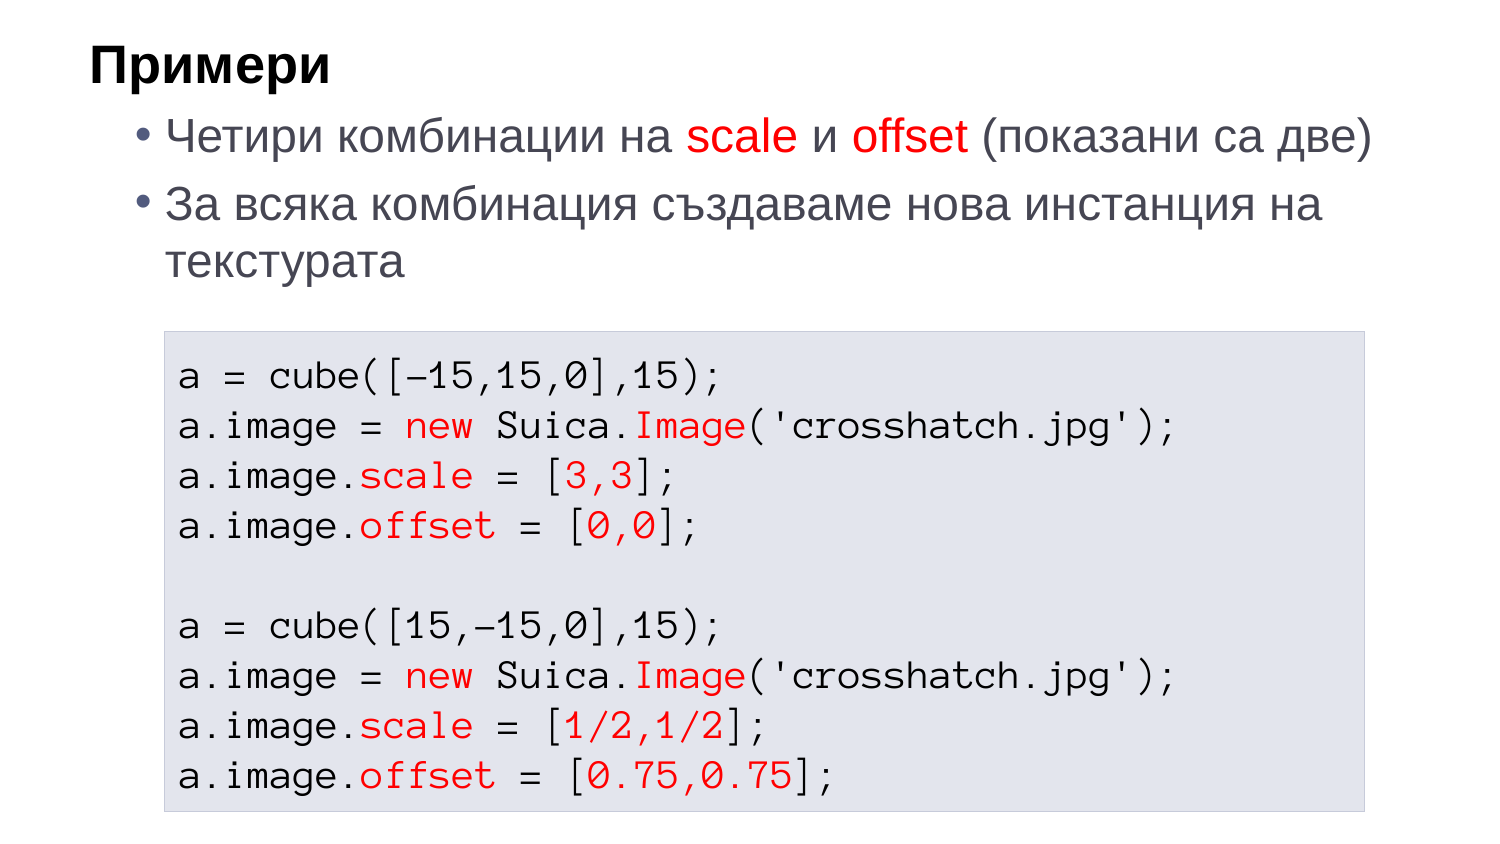

Примери
Четири комбинации на scale и offset (показани са две)
За всяка комбинация създаваме нова инстанция на текстурата
a = cube([-15,15,0],15);
a.image = new Suica.Image('crosshatch.jpg');
a.image.scale = [3,3];
a.image.offset = [0,0];

a = cube([15,-15,0],15);
a.image = new Suica.Image('crosshatch.jpg');
a.image.scale = [1/2,1/2];
a.image.offset = [0.75,0.75];